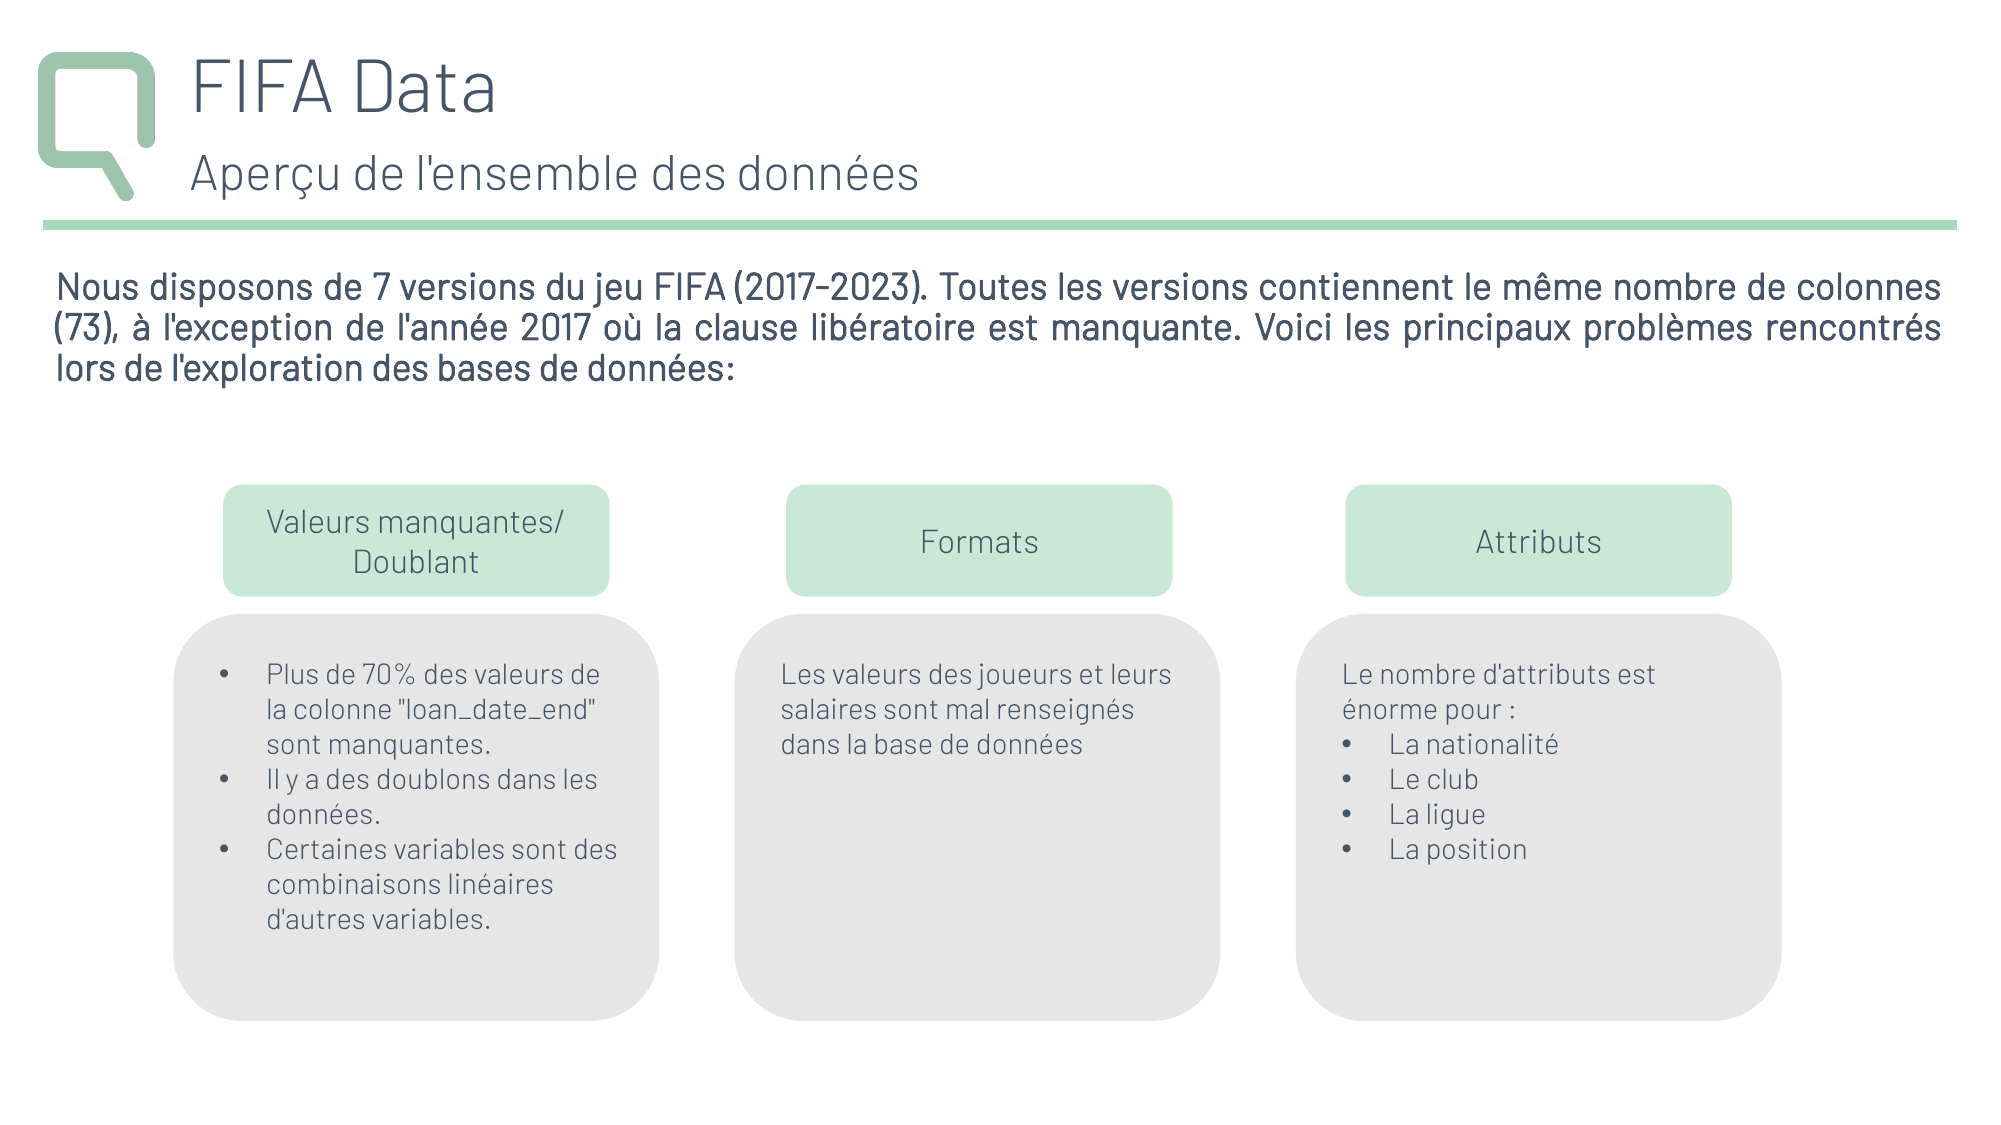

# FIFA Data
Aperçu de l'ensemble des données
Nous disposons de 7 versions du jeu FIFA (2017-2023). Toutes les versions contiennent le même nombre de colonnes (73), à l'exception de l'année 2017 où la clause libératoire est manquante. Voici les principaux problèmes rencontrés lors de l'exploration des bases de données:
Valeurs manquantes/ Doublant

Plus de 70% des valeurs de la colonne "loan_date_end" sont manquantes.
Il y a des doublons dans les données.
Certaines variables sont des combinaisons linéaires d'autres variables.
Formats

Les valeurs des joueurs et leurs salaires sont mal renseignés dans la base de données
Attributs

Le nombre d'attributs est énorme pour :
La nationalité
Le club
La ligue
La position